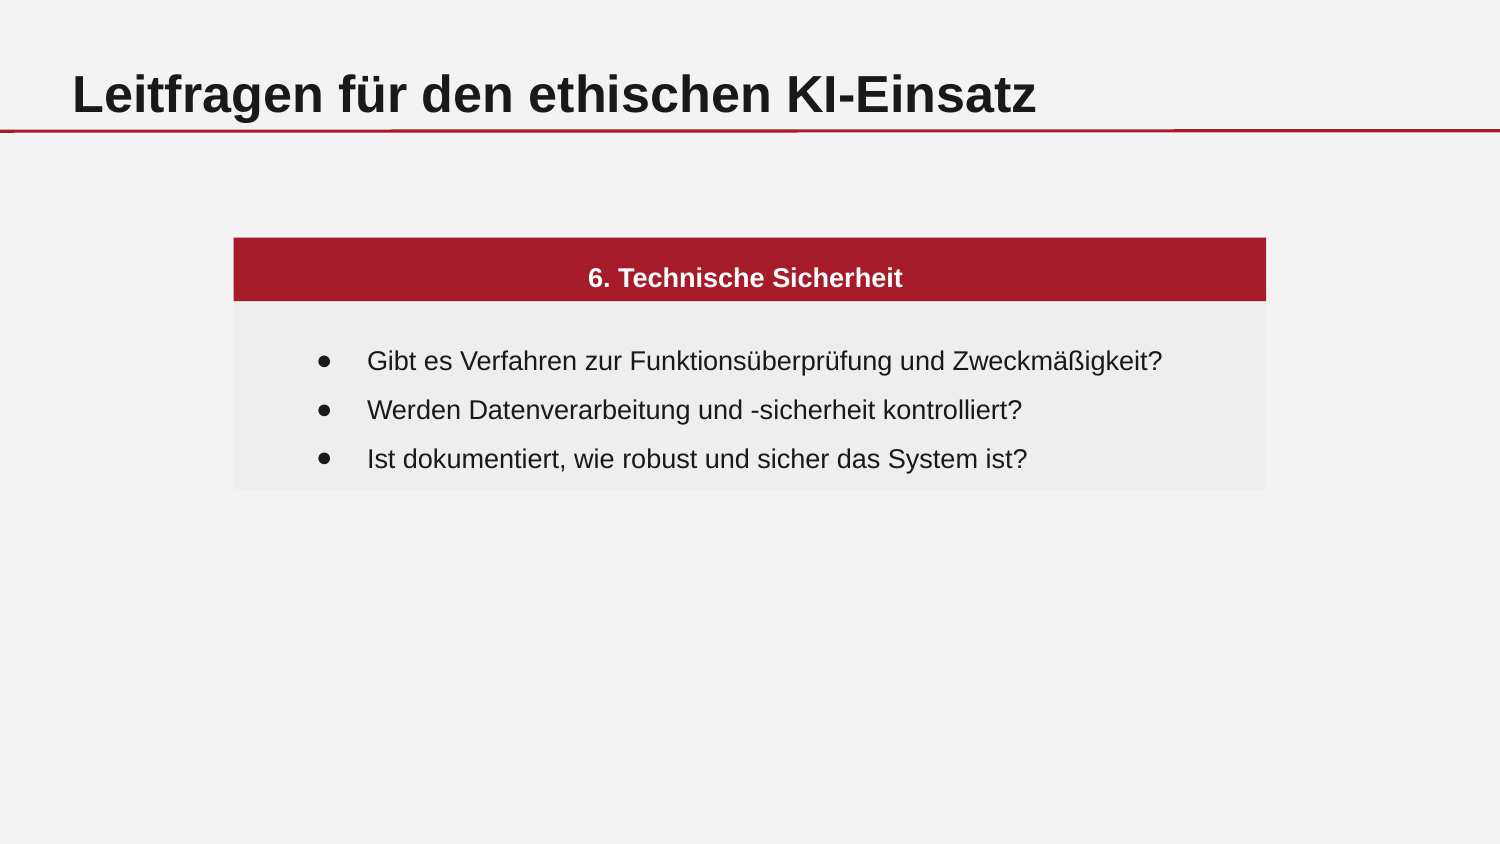

Leitfragen für den ethischen KI-Einsatz

6. Technische Sicherheit

Gibt es Verfahren zur Funktionsüberprüfung und Zweckmäßigkeit?
Werden Datenverarbeitung und -sicherheit kontrolliert?
Ist dokumentiert, wie robust und sicher das System ist?